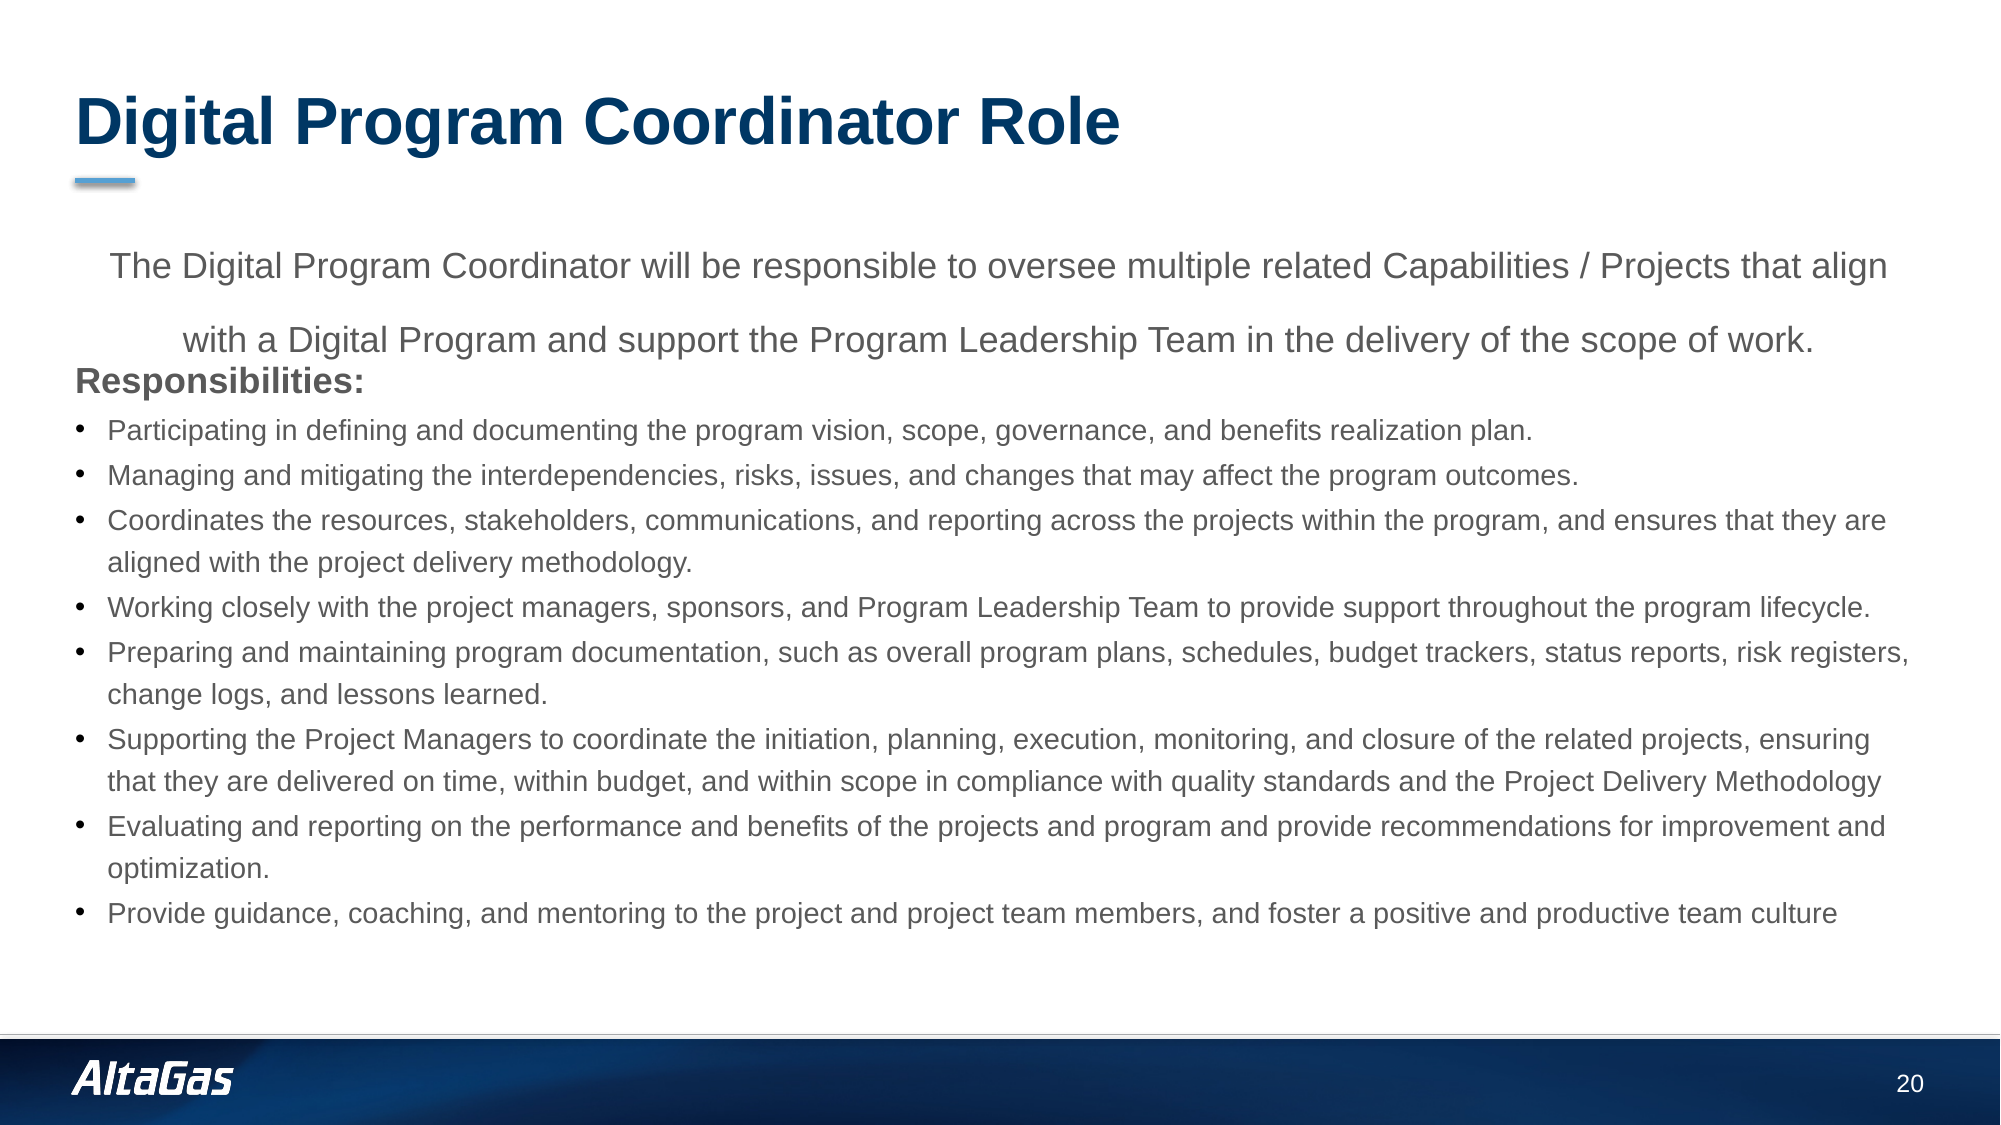

# Digital Program Coordinator Role
The Digital Program Coordinator will be responsible to oversee multiple related Capabilities / Projects that align with a Digital Program and support the Program Leadership Team in the delivery of the scope of work.

Responsibilities:
Participating in defining and documenting the program vision, scope, governance, and benefits realization plan.
Managing and mitigating the interdependencies, risks, issues, and changes that may affect the program outcomes.
Coordinates the resources, stakeholders, communications, and reporting across the projects within the program, and ensures that they are aligned with the project delivery methodology.
Working closely with the project managers, sponsors, and Program Leadership Team to provide support throughout the program lifecycle.
Preparing and maintaining program documentation, such as overall program plans, schedules, budget trackers, status reports, risk registers, change logs, and lessons learned.
Supporting the Project Managers to coordinate the initiation, planning, execution, monitoring, and closure of the related projects, ensuring that they are delivered on time, within budget, and within scope in compliance with quality standards and the Project Delivery Methodology
Evaluating and reporting on the performance and benefits of the projects and program and provide recommendations for improvement and optimization.
Provide guidance, coaching, and mentoring to the project and project team members, and foster a positive and productive team culture
20